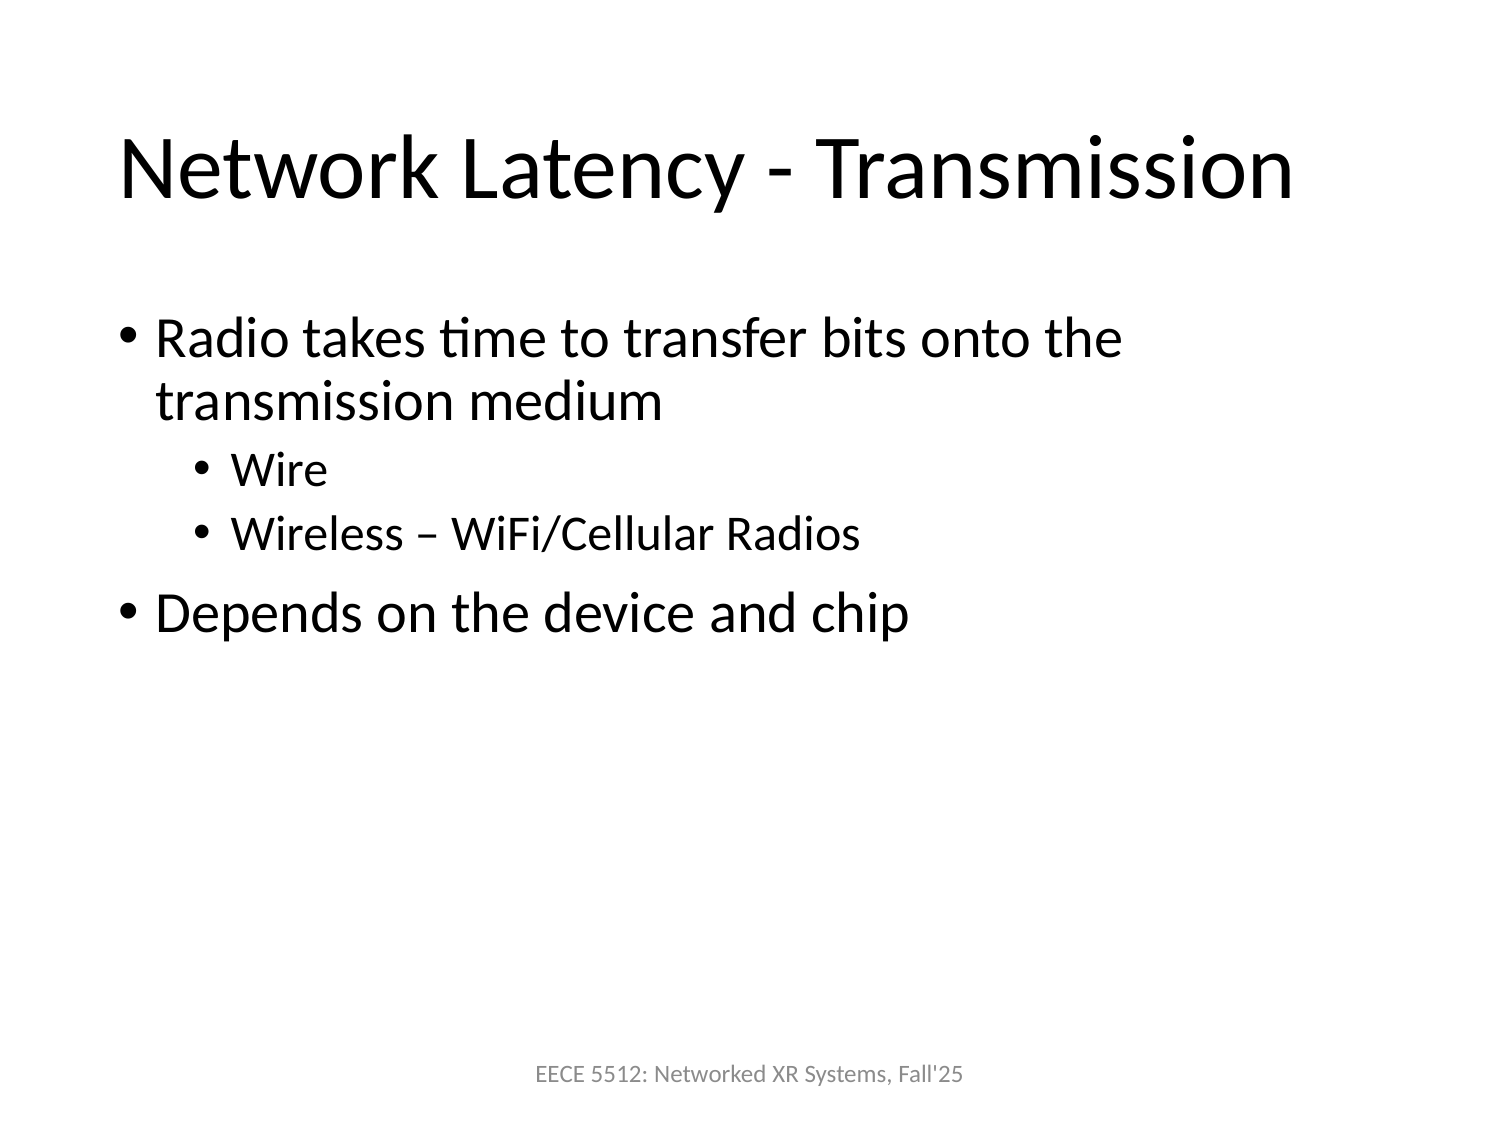

# Network Latency - Transmission
Radio takes time to transfer bits onto the transmission medium
Wire
Wireless – WiFi/Cellular Radios
Depends on the device and chip
EECE 5512: Networked XR Systems, Fall'25